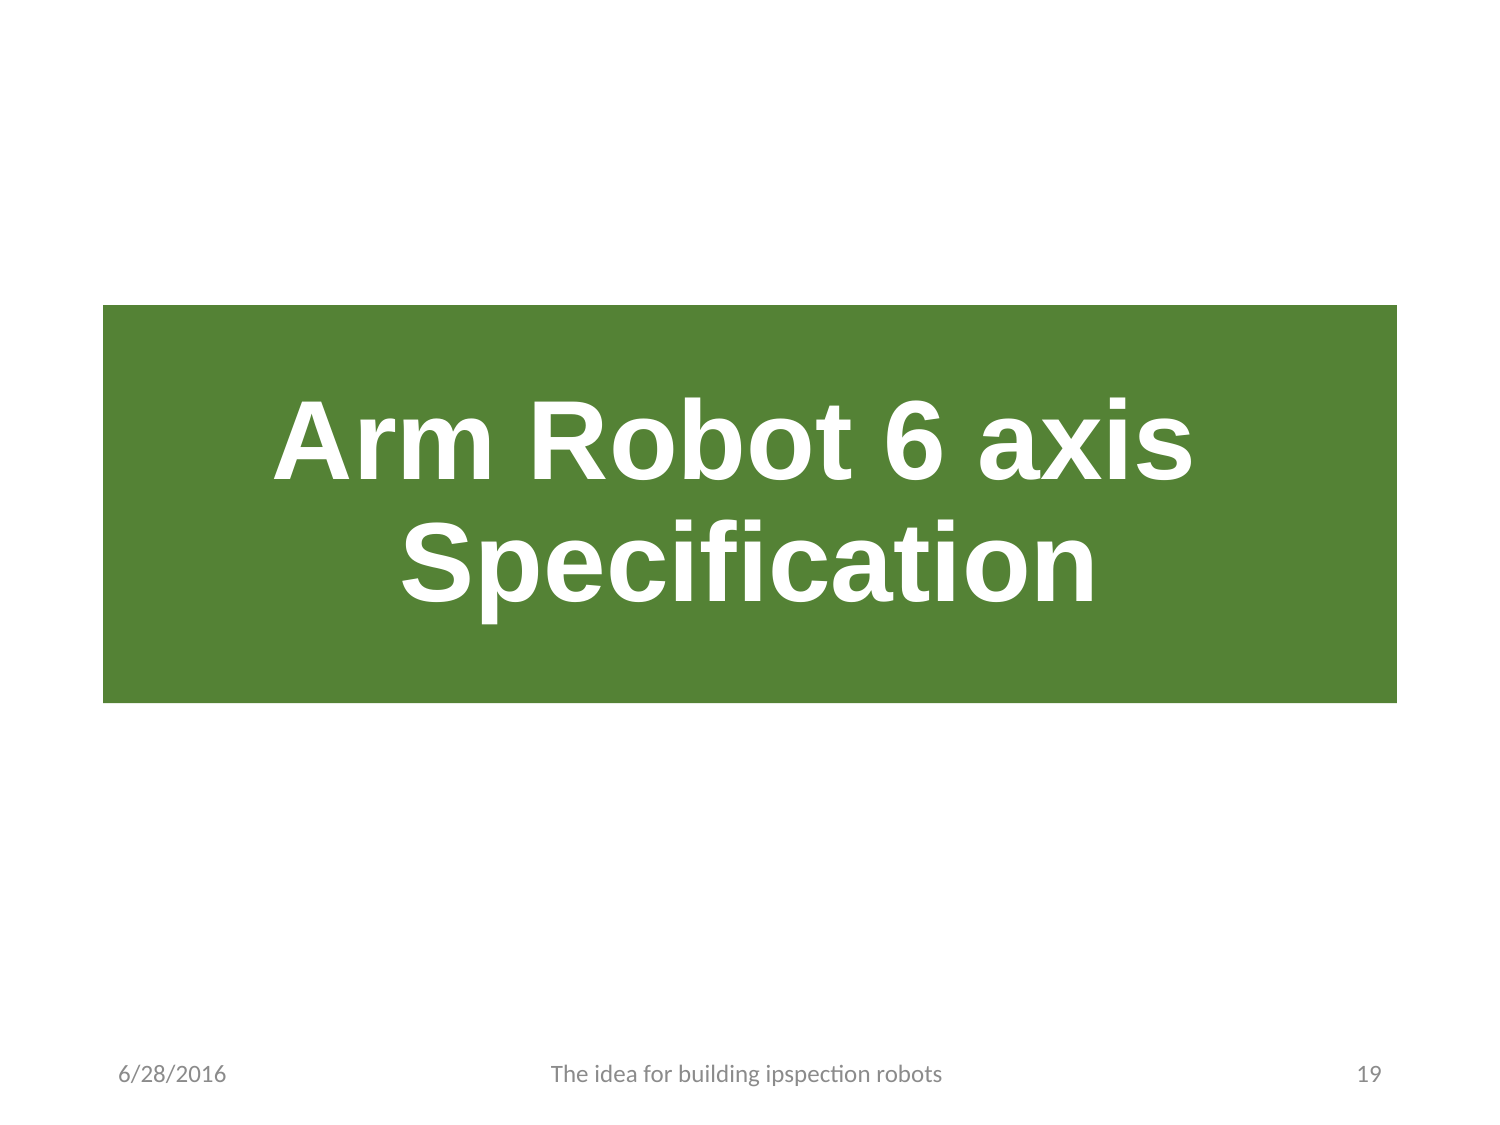

# Arm Robot 6 axis Specification
6/28/2016
The idea for building ipspection robots
19